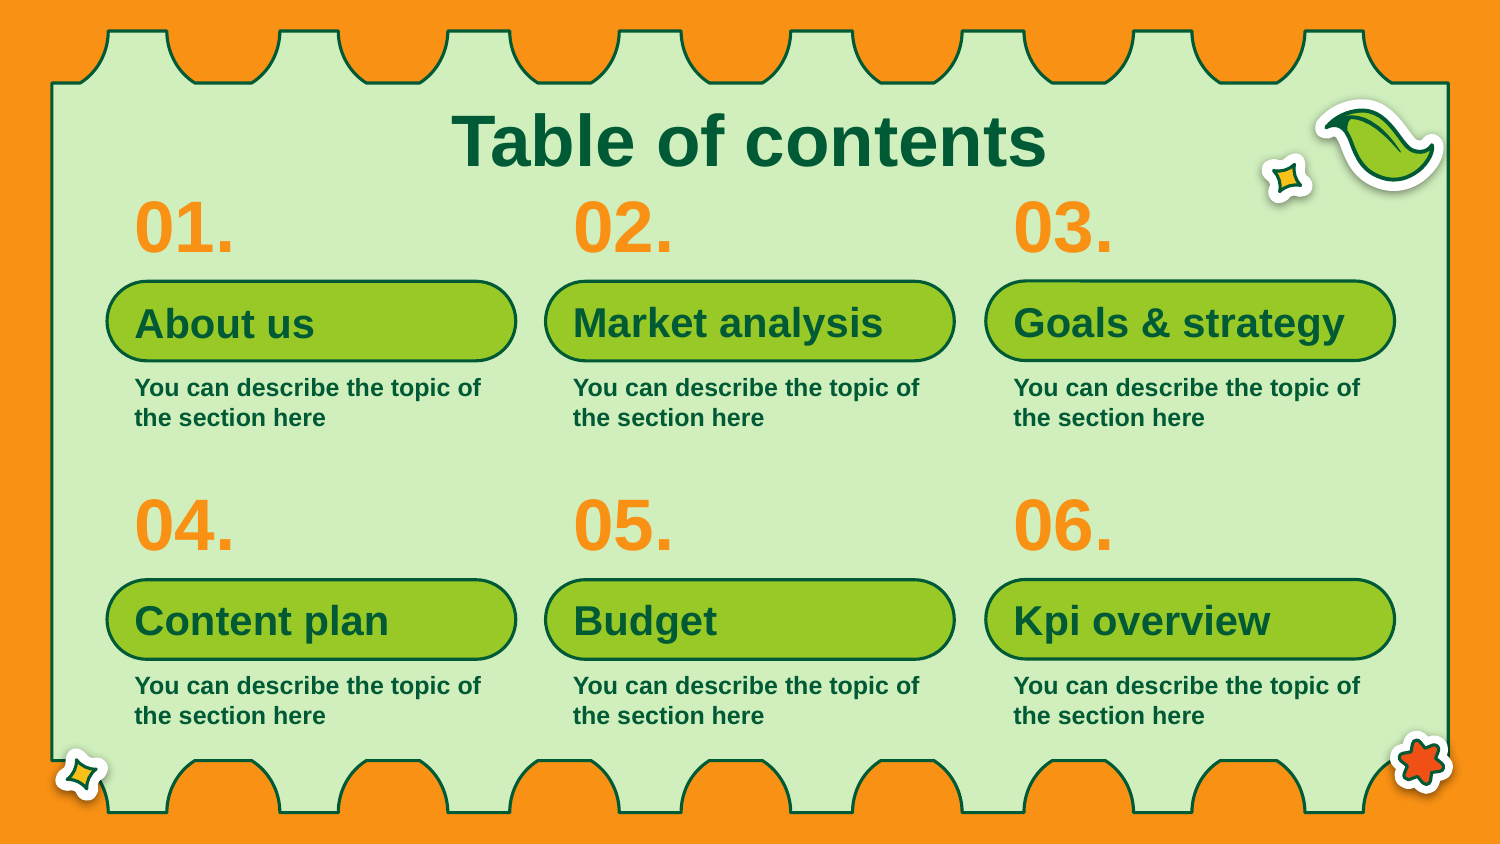

Table of contents

01.
02.
03.

Market analysis
# About us
Goals & strategy
You can describe the topic of the section here
You can describe the topic of the section here
You can describe the topic of the section here
04.
05.
06.

Content plan
Budget
Kpi overview
You can describe the topic of the section here
You can describe the topic of the section here
You can describe the topic of the section here